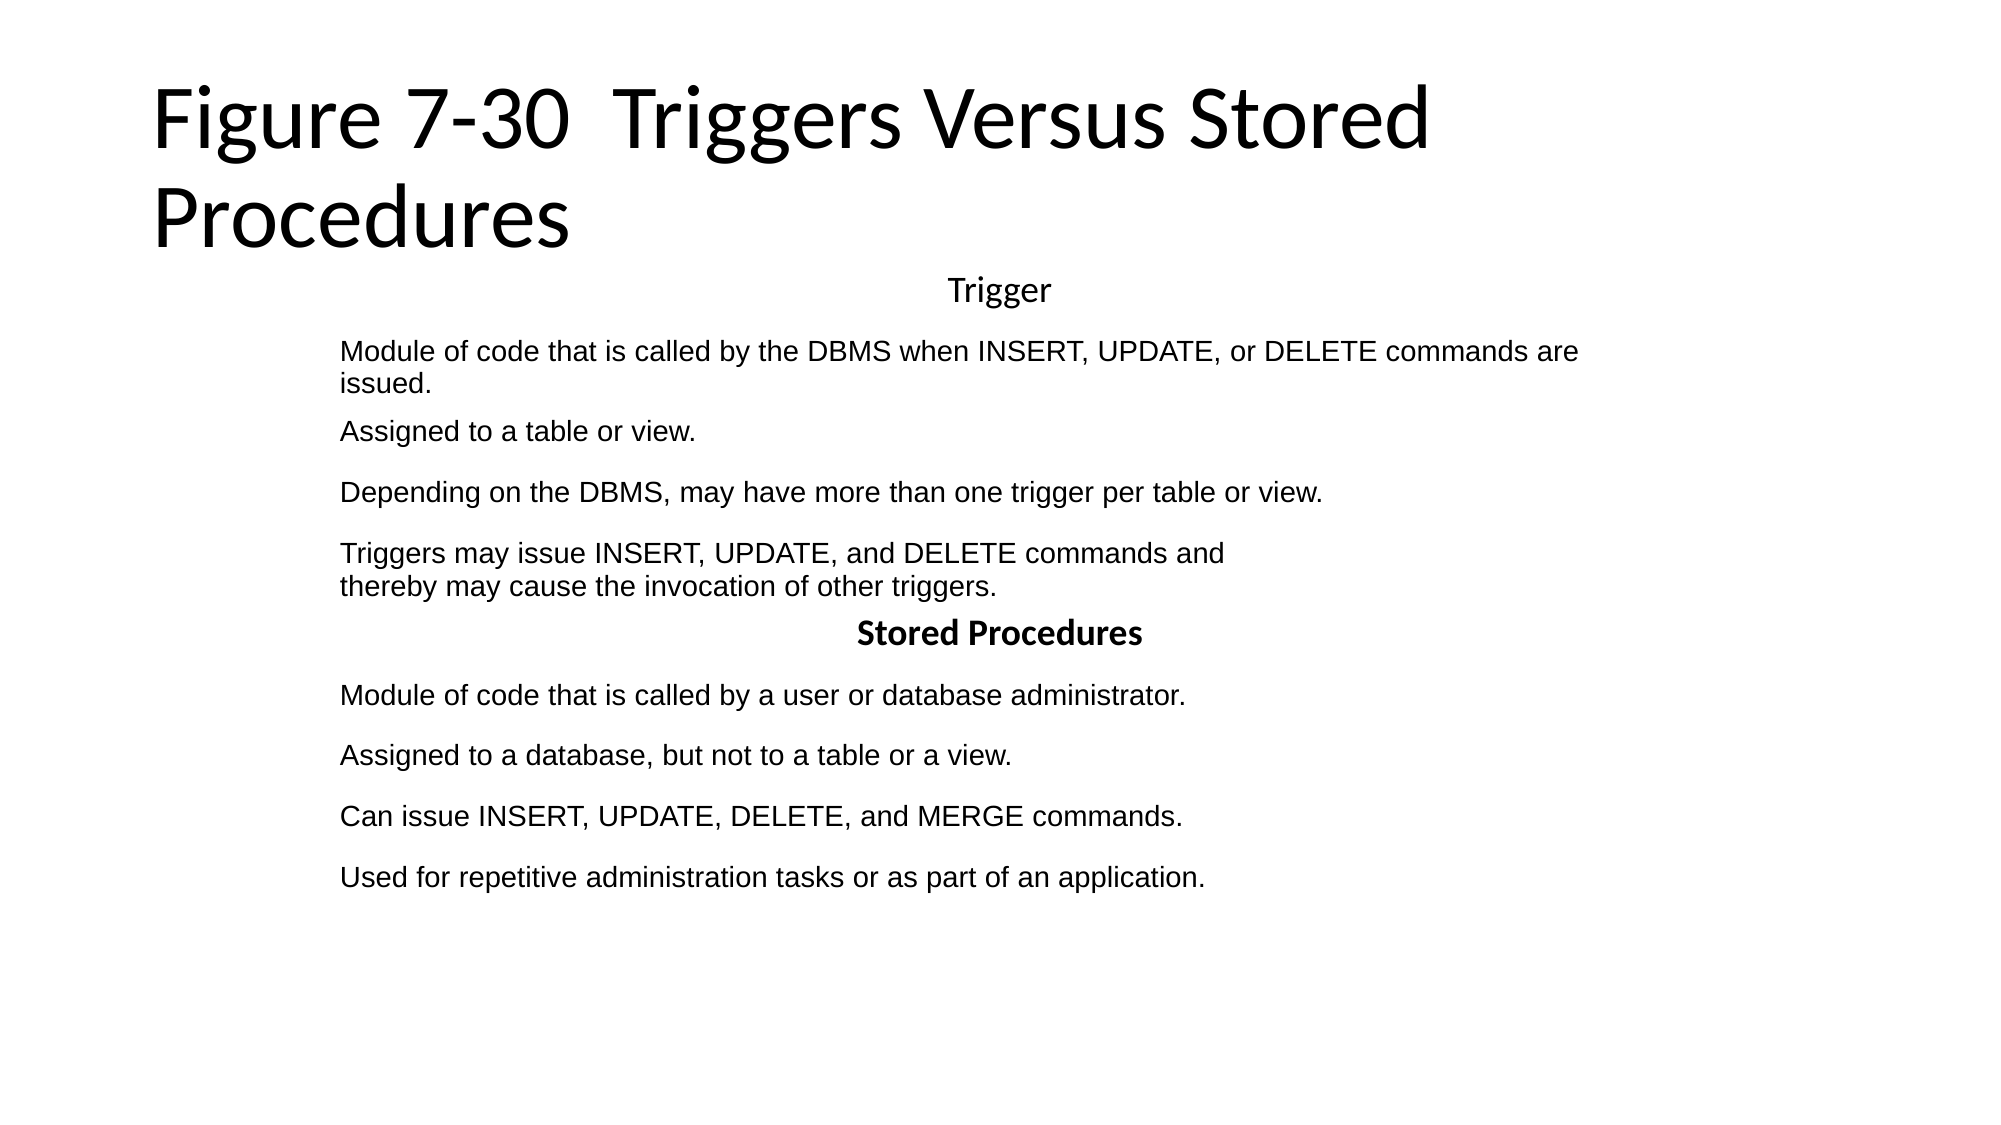

# Figure 7-30  Triggers Versus Stored Procedures
| Trigger |
| --- |
| Module of code that is called by the DBMS when INSERT, UPDATE, or DELETE commands are issued. |
| Assigned to a table or view. |
| Depending on the DBMS, may have more than one trigger per table or view. |
| Triggers may issue INSERT, UPDATE, and DELETE commands and thereby may cause the invocation of other triggers. |
| Stored Procedures |
| Module of code that is called by a user or database administrator. |
| Assigned to a database, but not to a table or a view. |
| Can issue INSERT, UPDATE, DELETE, and MERGE commands. |
| Used for repetitive administration tasks or as part of an application. |